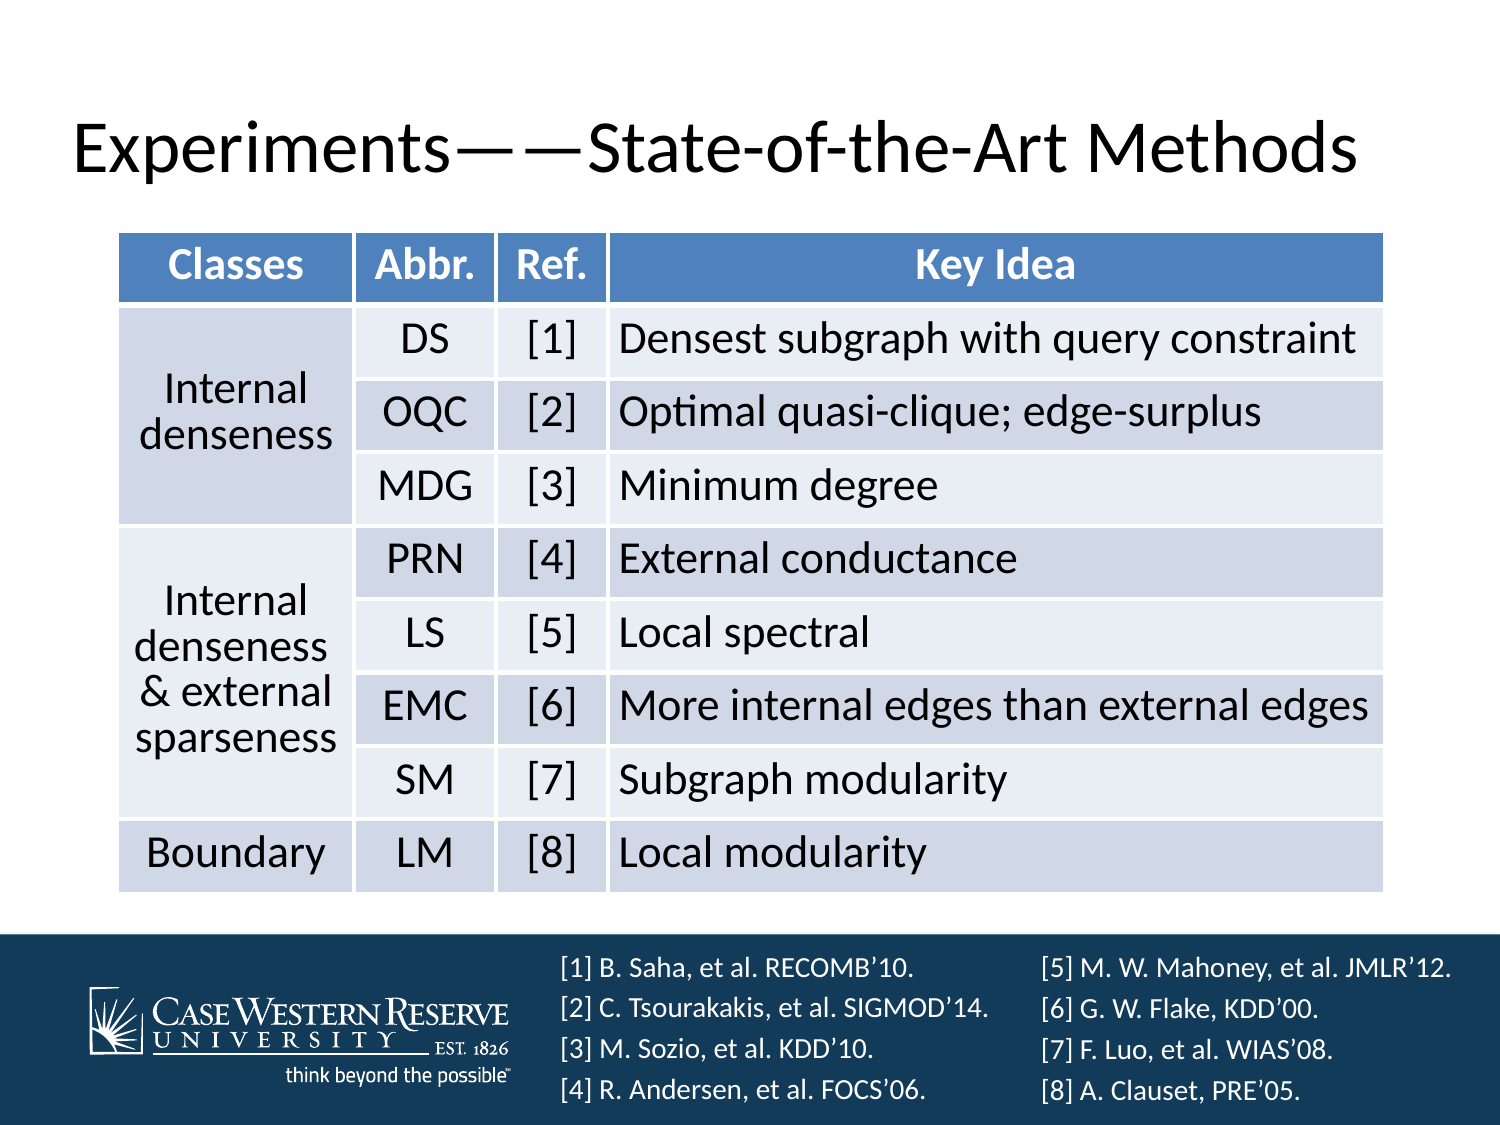

# Experiments——State-of-the-Art Methods
| Classes | Abbr. | Ref. | Key Idea |
| --- | --- | --- | --- |
| Internal denseness | DS | [1] | Densest subgraph with query constraint |
|  | OQC | [2] | Optimal quasi-clique; edge-surplus |
|  | MDG | [3] | Minimum degree |
| Internal denseness & external sparseness | PRN | [4] | External conductance |
|  | LS | [5] | Local spectral |
|  | EMC | [6] | More internal edges than external edges |
|  | SM | [7] | Subgraph modularity |
| Boundary | LM | [8] | Local modularity |
[1] B. Saha, et al. RECOMB’10.
[2] C. Tsourakakis, et al. SIGMOD’14.
[3] M. Sozio, et al. KDD’10.
[4] R. Andersen, et al. FOCS’06.
[5] M. W. Mahoney, et al. JMLR’12.
[6] G. W. Flake, KDD’00.
[7] F. Luo, et al. WIAS’08.
[8] A. Clauset, PRE’05.